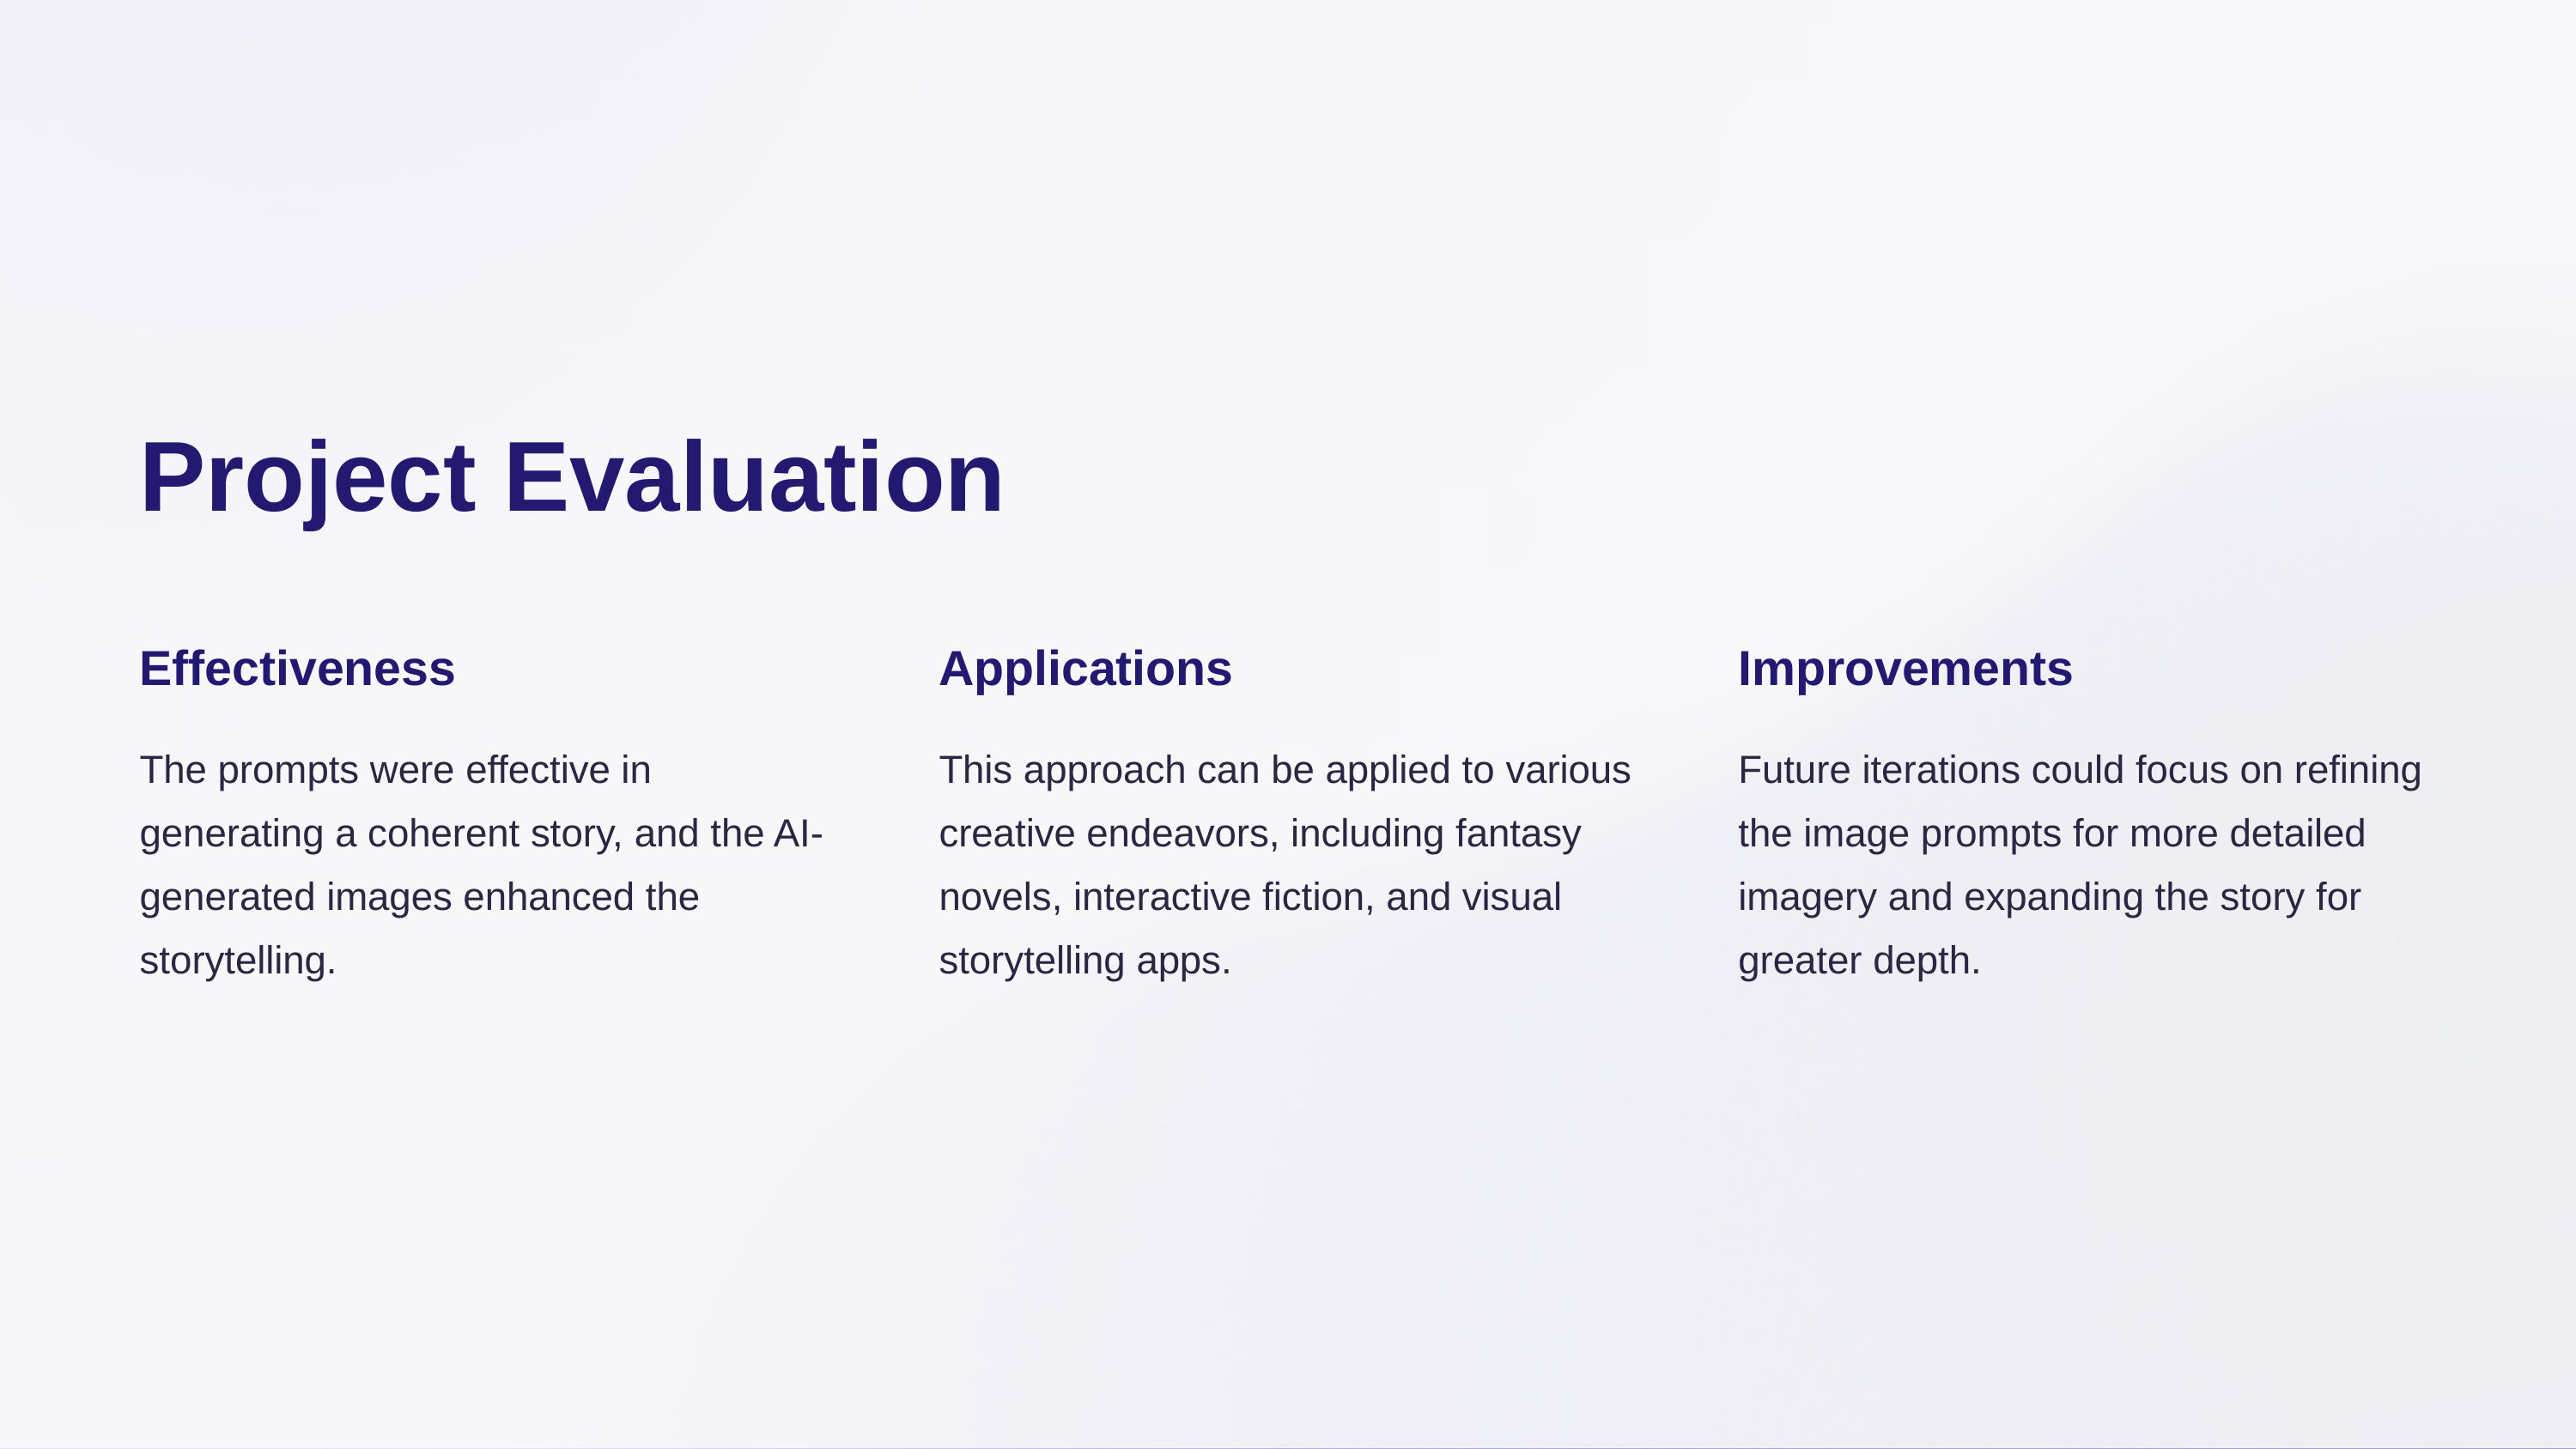

Project Evaluation
Effectiveness
Applications
Improvements
The prompts were effective in generating a coherent story, and the AI-generated images enhanced the storytelling.
This approach can be applied to various creative endeavors, including fantasy novels, interactive fiction, and visual storytelling apps.
Future iterations could focus on refining the image prompts for more detailed imagery and expanding the story for greater depth.